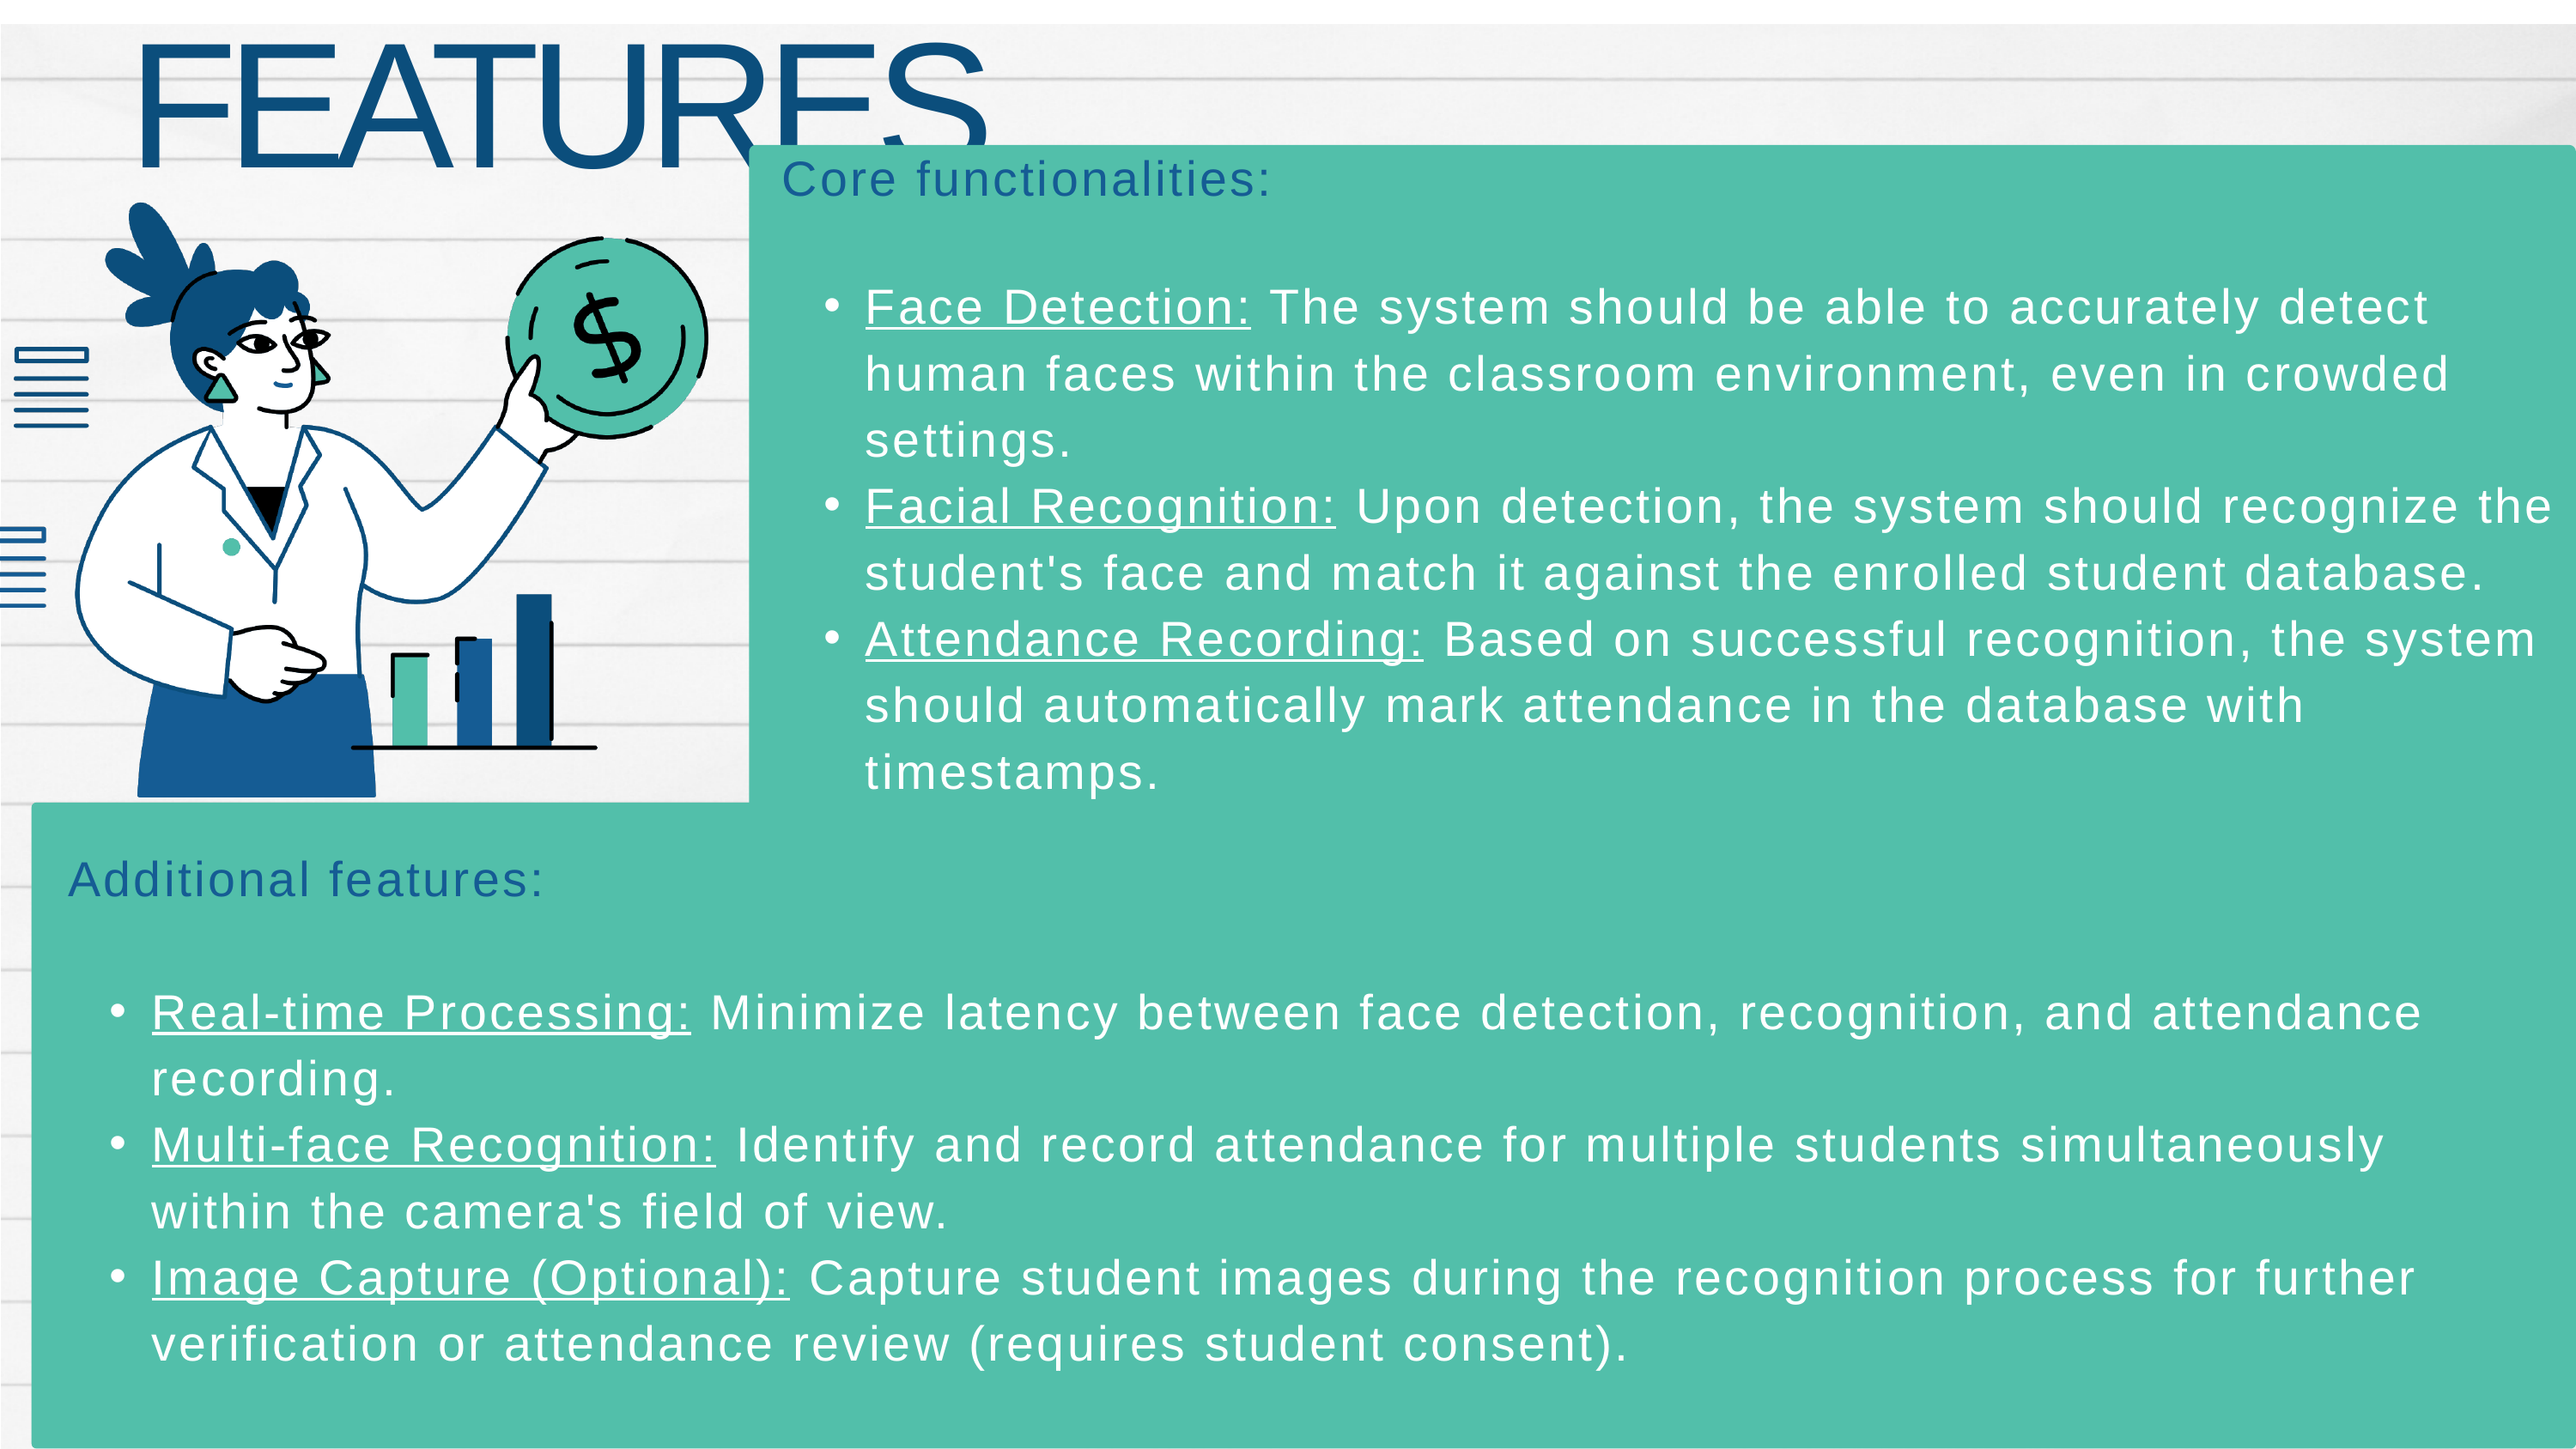

FEATURES
Core functionalities:

Face Detection: The system should be able to accurately detect human faces within the classroom environment, even in crowded settings.
Facial Recognition: Upon detection, the system should recognize the student's face and match it against the enrolled student database.
Attendance Recording: Based on successful recognition, the system should automatically mark attendance in the database with timestamps.

Additional features:

Real-time Processing: Minimize latency between face detection, recognition, and attendance recording.
Multi-face Recognition: Identify and record attendance for multiple students simultaneously within the camera's field of view.
Image Capture (Optional): Capture student images during the recognition process for further verification or attendance review (requires student consent).